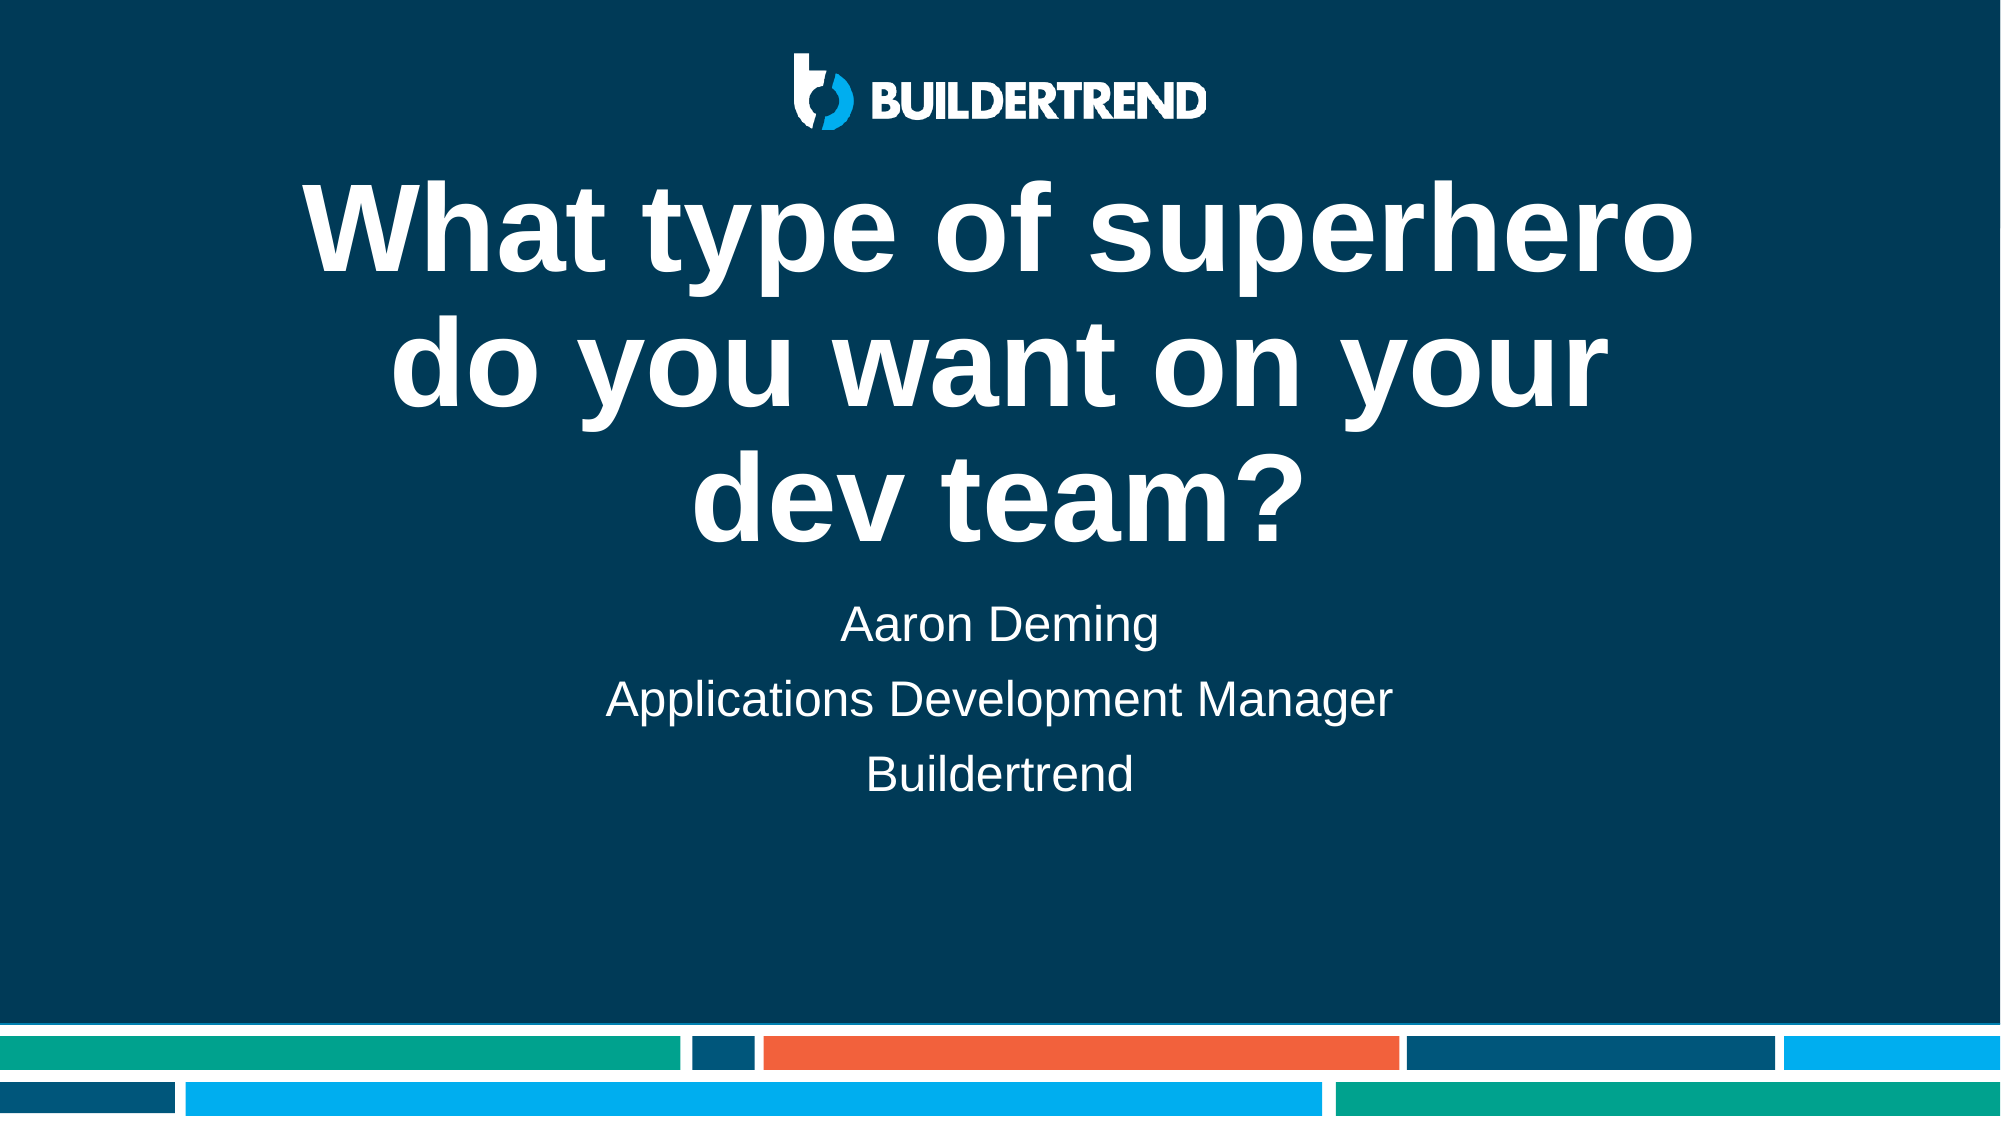

# What type of superhero do you want on your dev team?
Aaron Deming
Applications Development Manager
Buildertrend